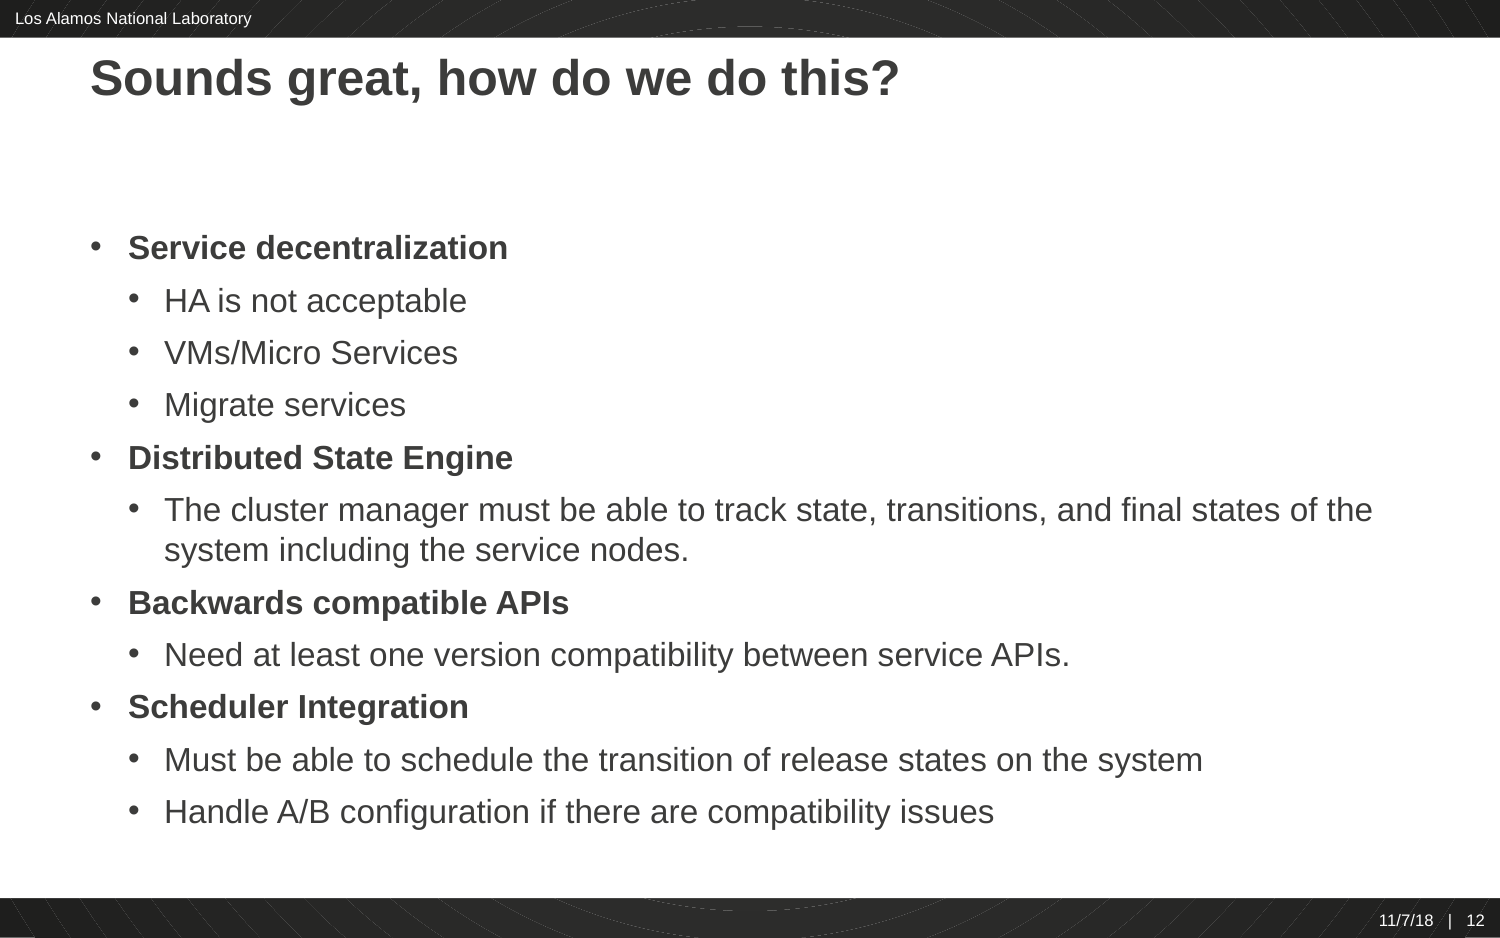

# Sounds great, how do we do this?
Service decentralization
HA is not acceptable
VMs/Micro Services
Migrate services
Distributed State Engine
The cluster manager must be able to track state, transitions, and final states of the system including the service nodes.
Backwards compatible APIs
Need at least one version compatibility between service APIs.
Scheduler Integration
Must be able to schedule the transition of release states on the system
Handle A/B configuration if there are compatibility issues